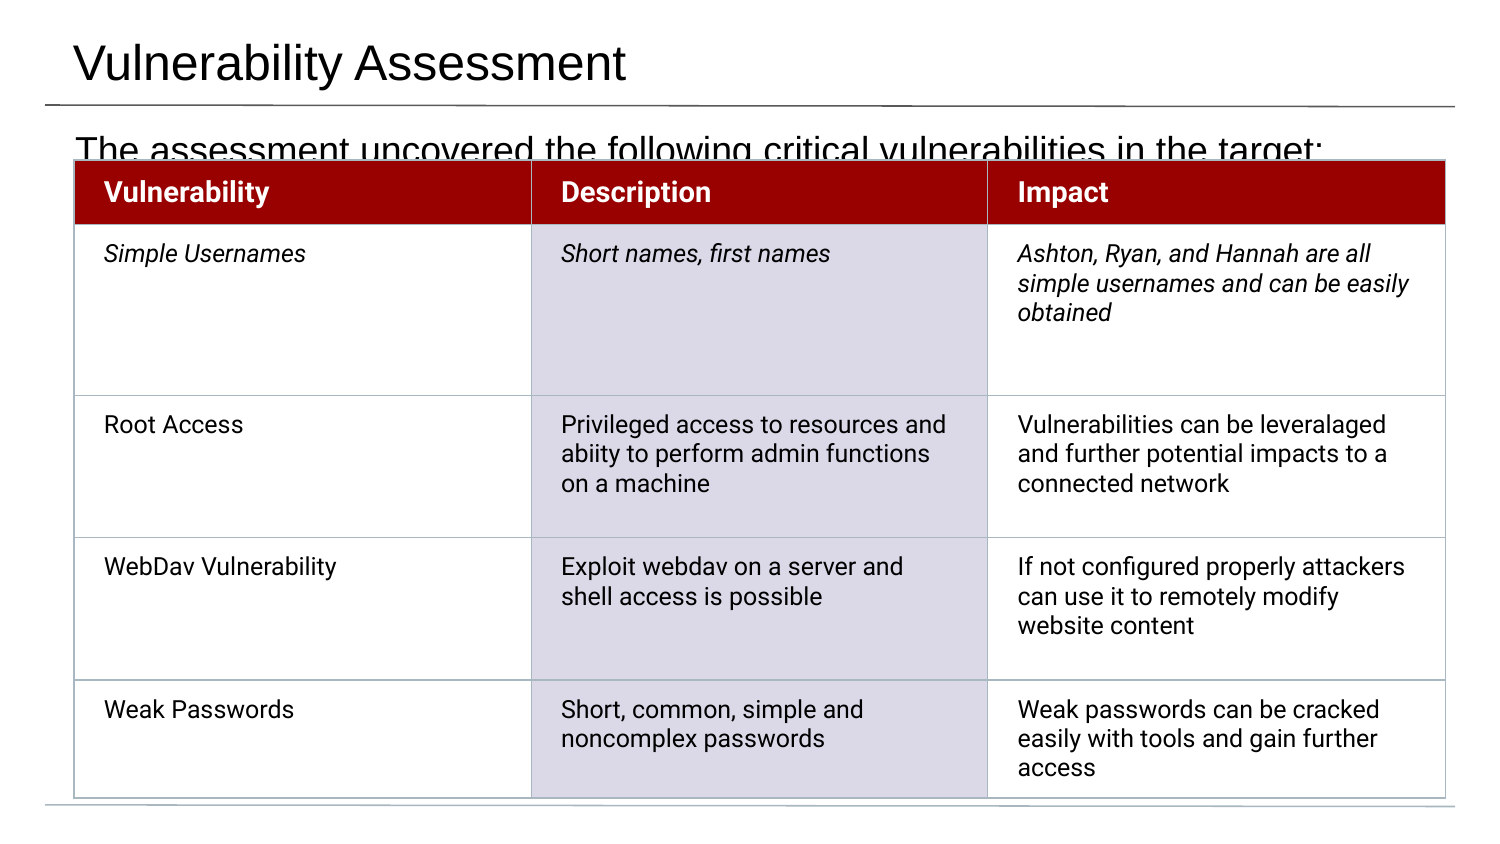

# Vulnerability Assessment
The assessment uncovered the following critical vulnerabilities in the target:
| Vulnerability | Description | Impact |
| --- | --- | --- |
| Simple Usernames | Short names, first names | Ashton, Ryan, and Hannah are all simple usernames and can be easily obtained |
| Root Access | Privileged access to resources and abiity to perform admin functions on a machine | Vulnerabilities can be leveralaged and further potential impacts to a connected network |
| WebDav Vulnerability | Exploit webdav on a server and shell access is possible | If not configured properly attackers can use it to remotely modify website content |
| Weak Passwords | Short, common, simple and noncomplex passwords | Weak passwords can be cracked easily with tools and gain further access |